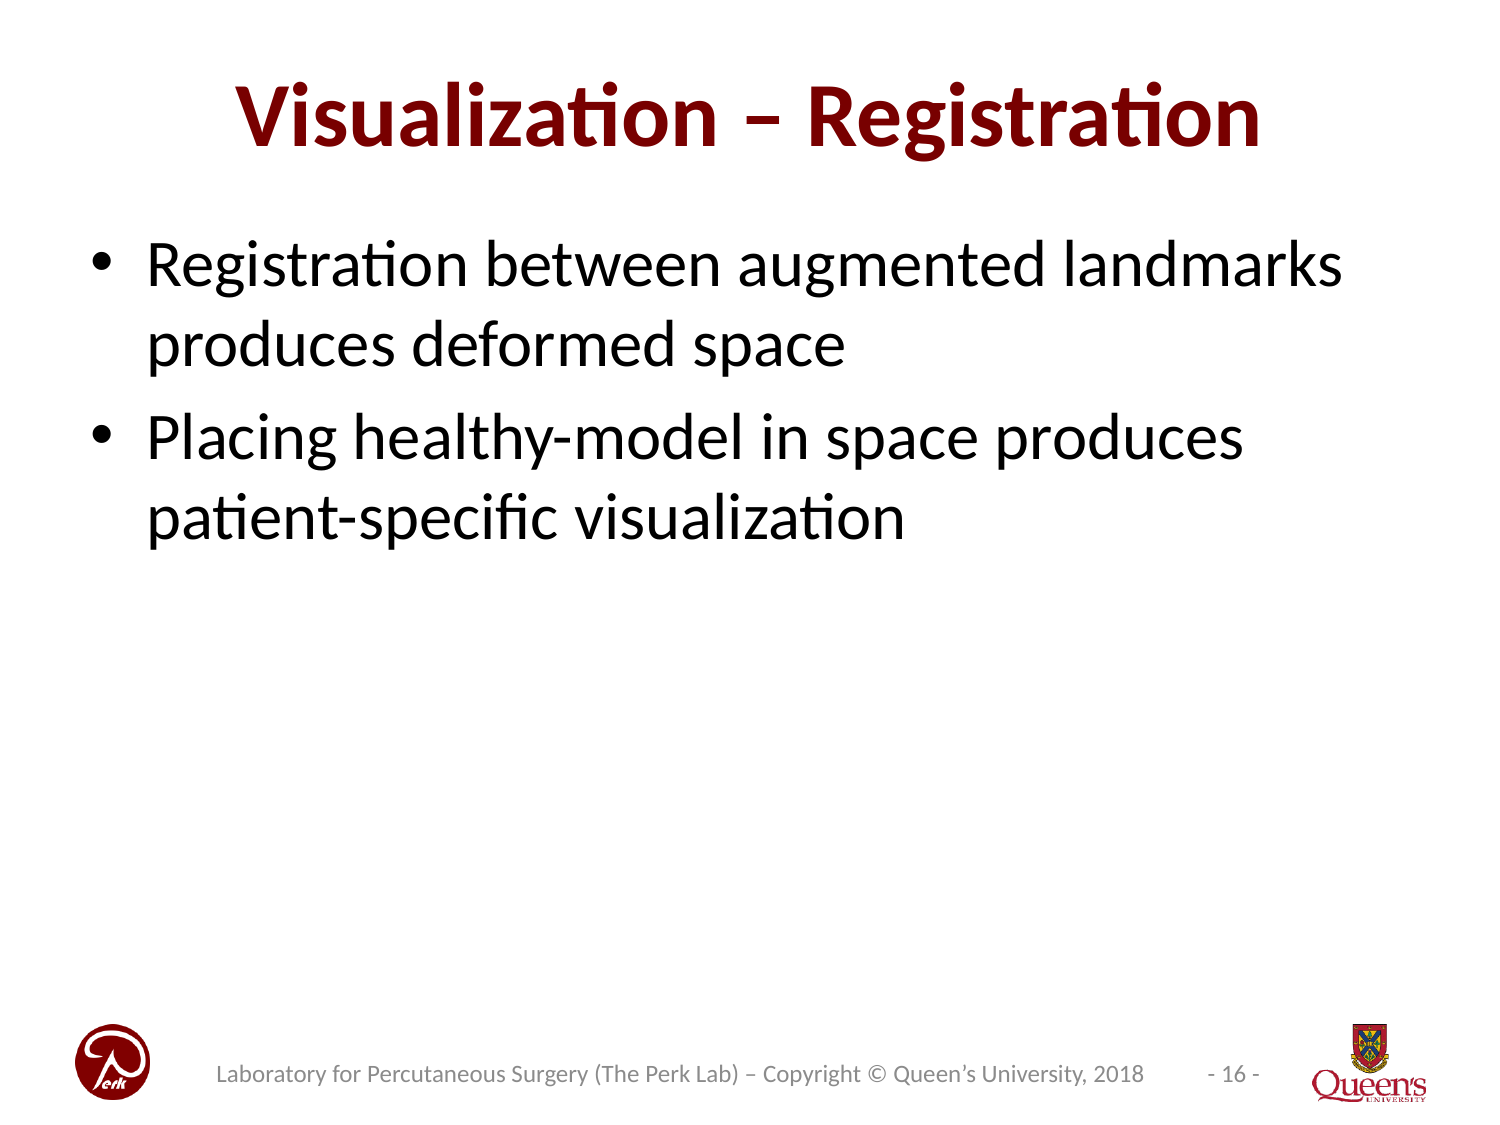

# Visualization – Registration
Registration between augmented landmarks produces deformed space
Placing healthy-model in space produces patient-specific visualization
Laboratory for Percutaneous Surgery (The Perk Lab) – Copyright © Queen’s University, 2018
- 16 -